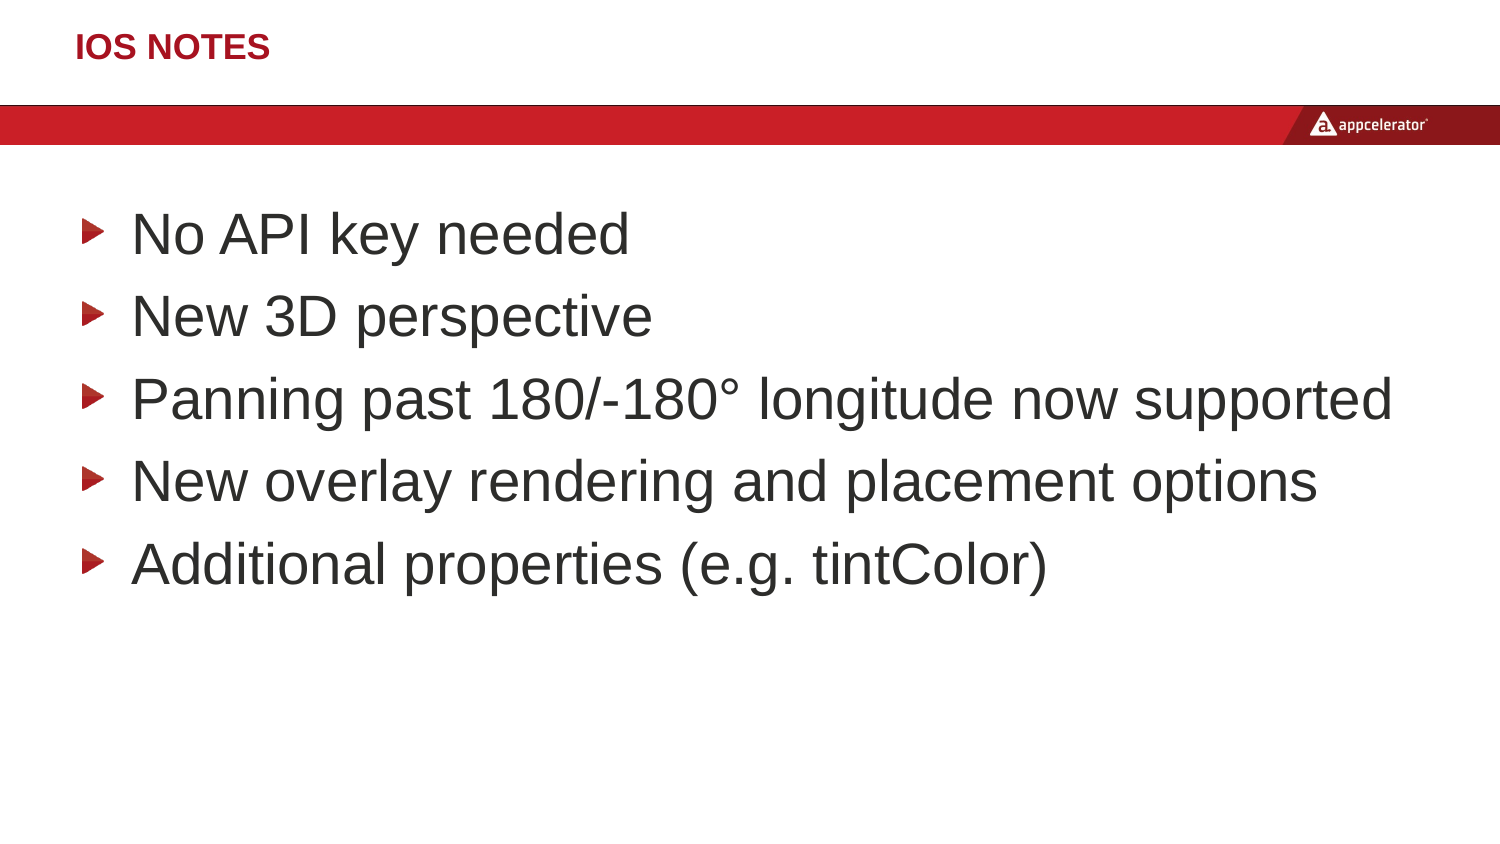

# iOS Notes
No API key needed
New 3D perspective
Panning past 180/-180° longitude now supported
New overlay rendering and placement options
Additional properties (e.g. tintColor)